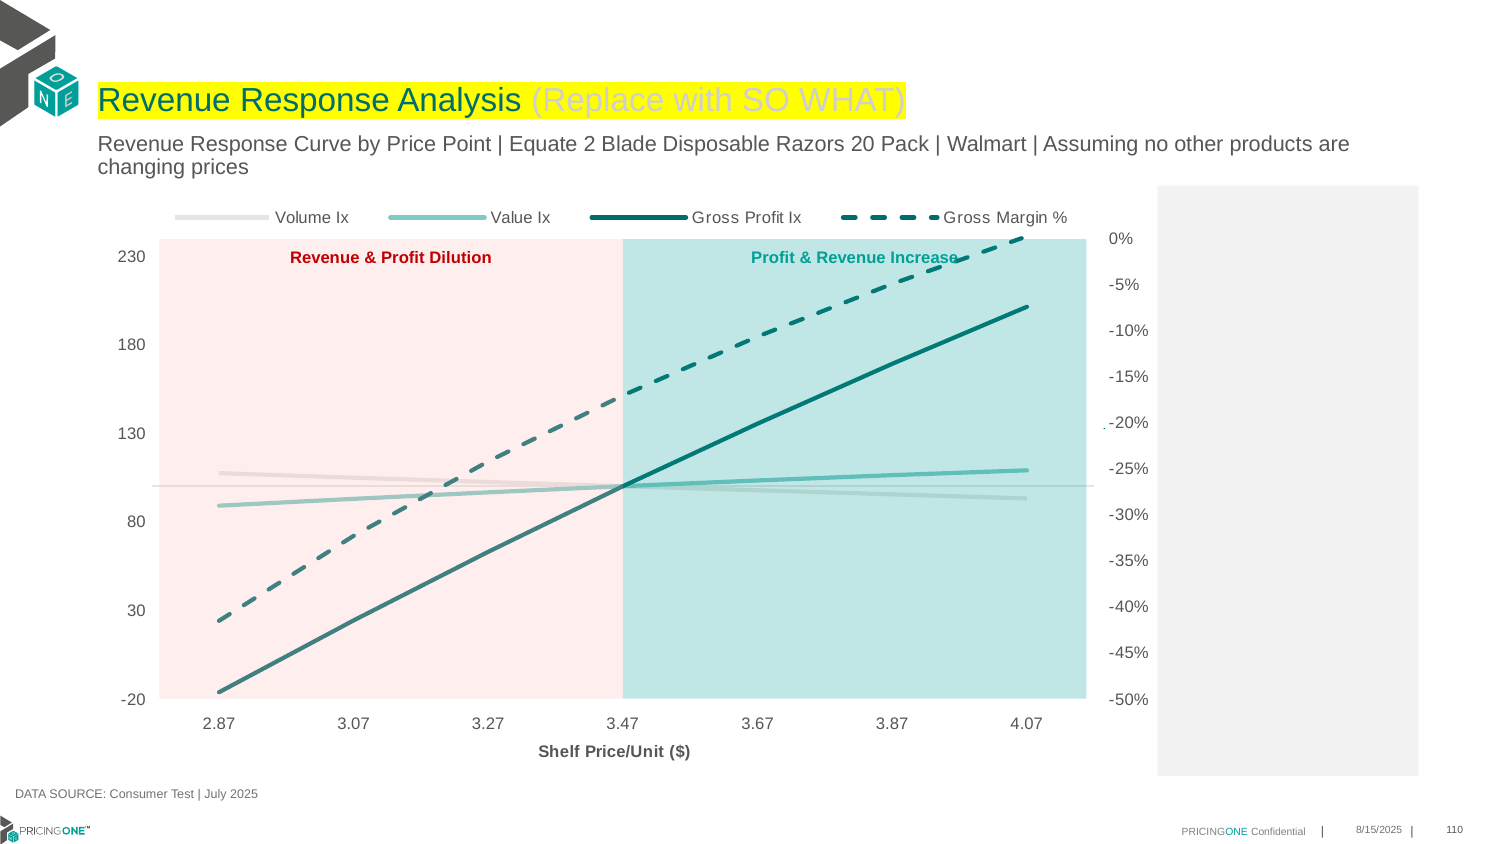

# Revenue Response Analysis (Replace with SO WHAT)

Revenue Response Curve by Price Point | Equate 2 Blade Disposable Razors 20 Pack | Walmart | Assuming no other products are changing prices

### Chart:

| Category | Volume Ix | Value Ix | Gross Profit Ix | Gross Margin % |
|---|---|---|---|---|
| 2.87 | 107.40866983281263 | 88.99444992572825 | -16.294262570929142 | -0.4152827899036581 |
| 3.07 | 104.85059712708602 | 92.87116905361871 | 24.287839370334275 | -0.3230819566851785 |
| 3.27 | 102.38252963997681 | 96.53580839074819 | 63.02069015835947 | -0.24215951285122259 |
| 3.47 | 100.0 | 100.0 | 100.0 | -0.1705653046177225 |
| 3.67 | 97.69880377112644 | 103.27455201095155 | 135.31526661686803 | -0.1067742798429148 |
| 3.87 | 95.38838669189434 | 106.27457413538836 | 169.07829643804027 | -0.04957664264173074 |
| 4.07 | 93.05883412386815 | 108.9874893736428 | 201.27960549062124 | 0.001999605153931743 |
Revenue & Profit Dilution
Profit & Revenue Increase

DATA SOURCE: Consumer Test | July 2025

8/15/2025
110